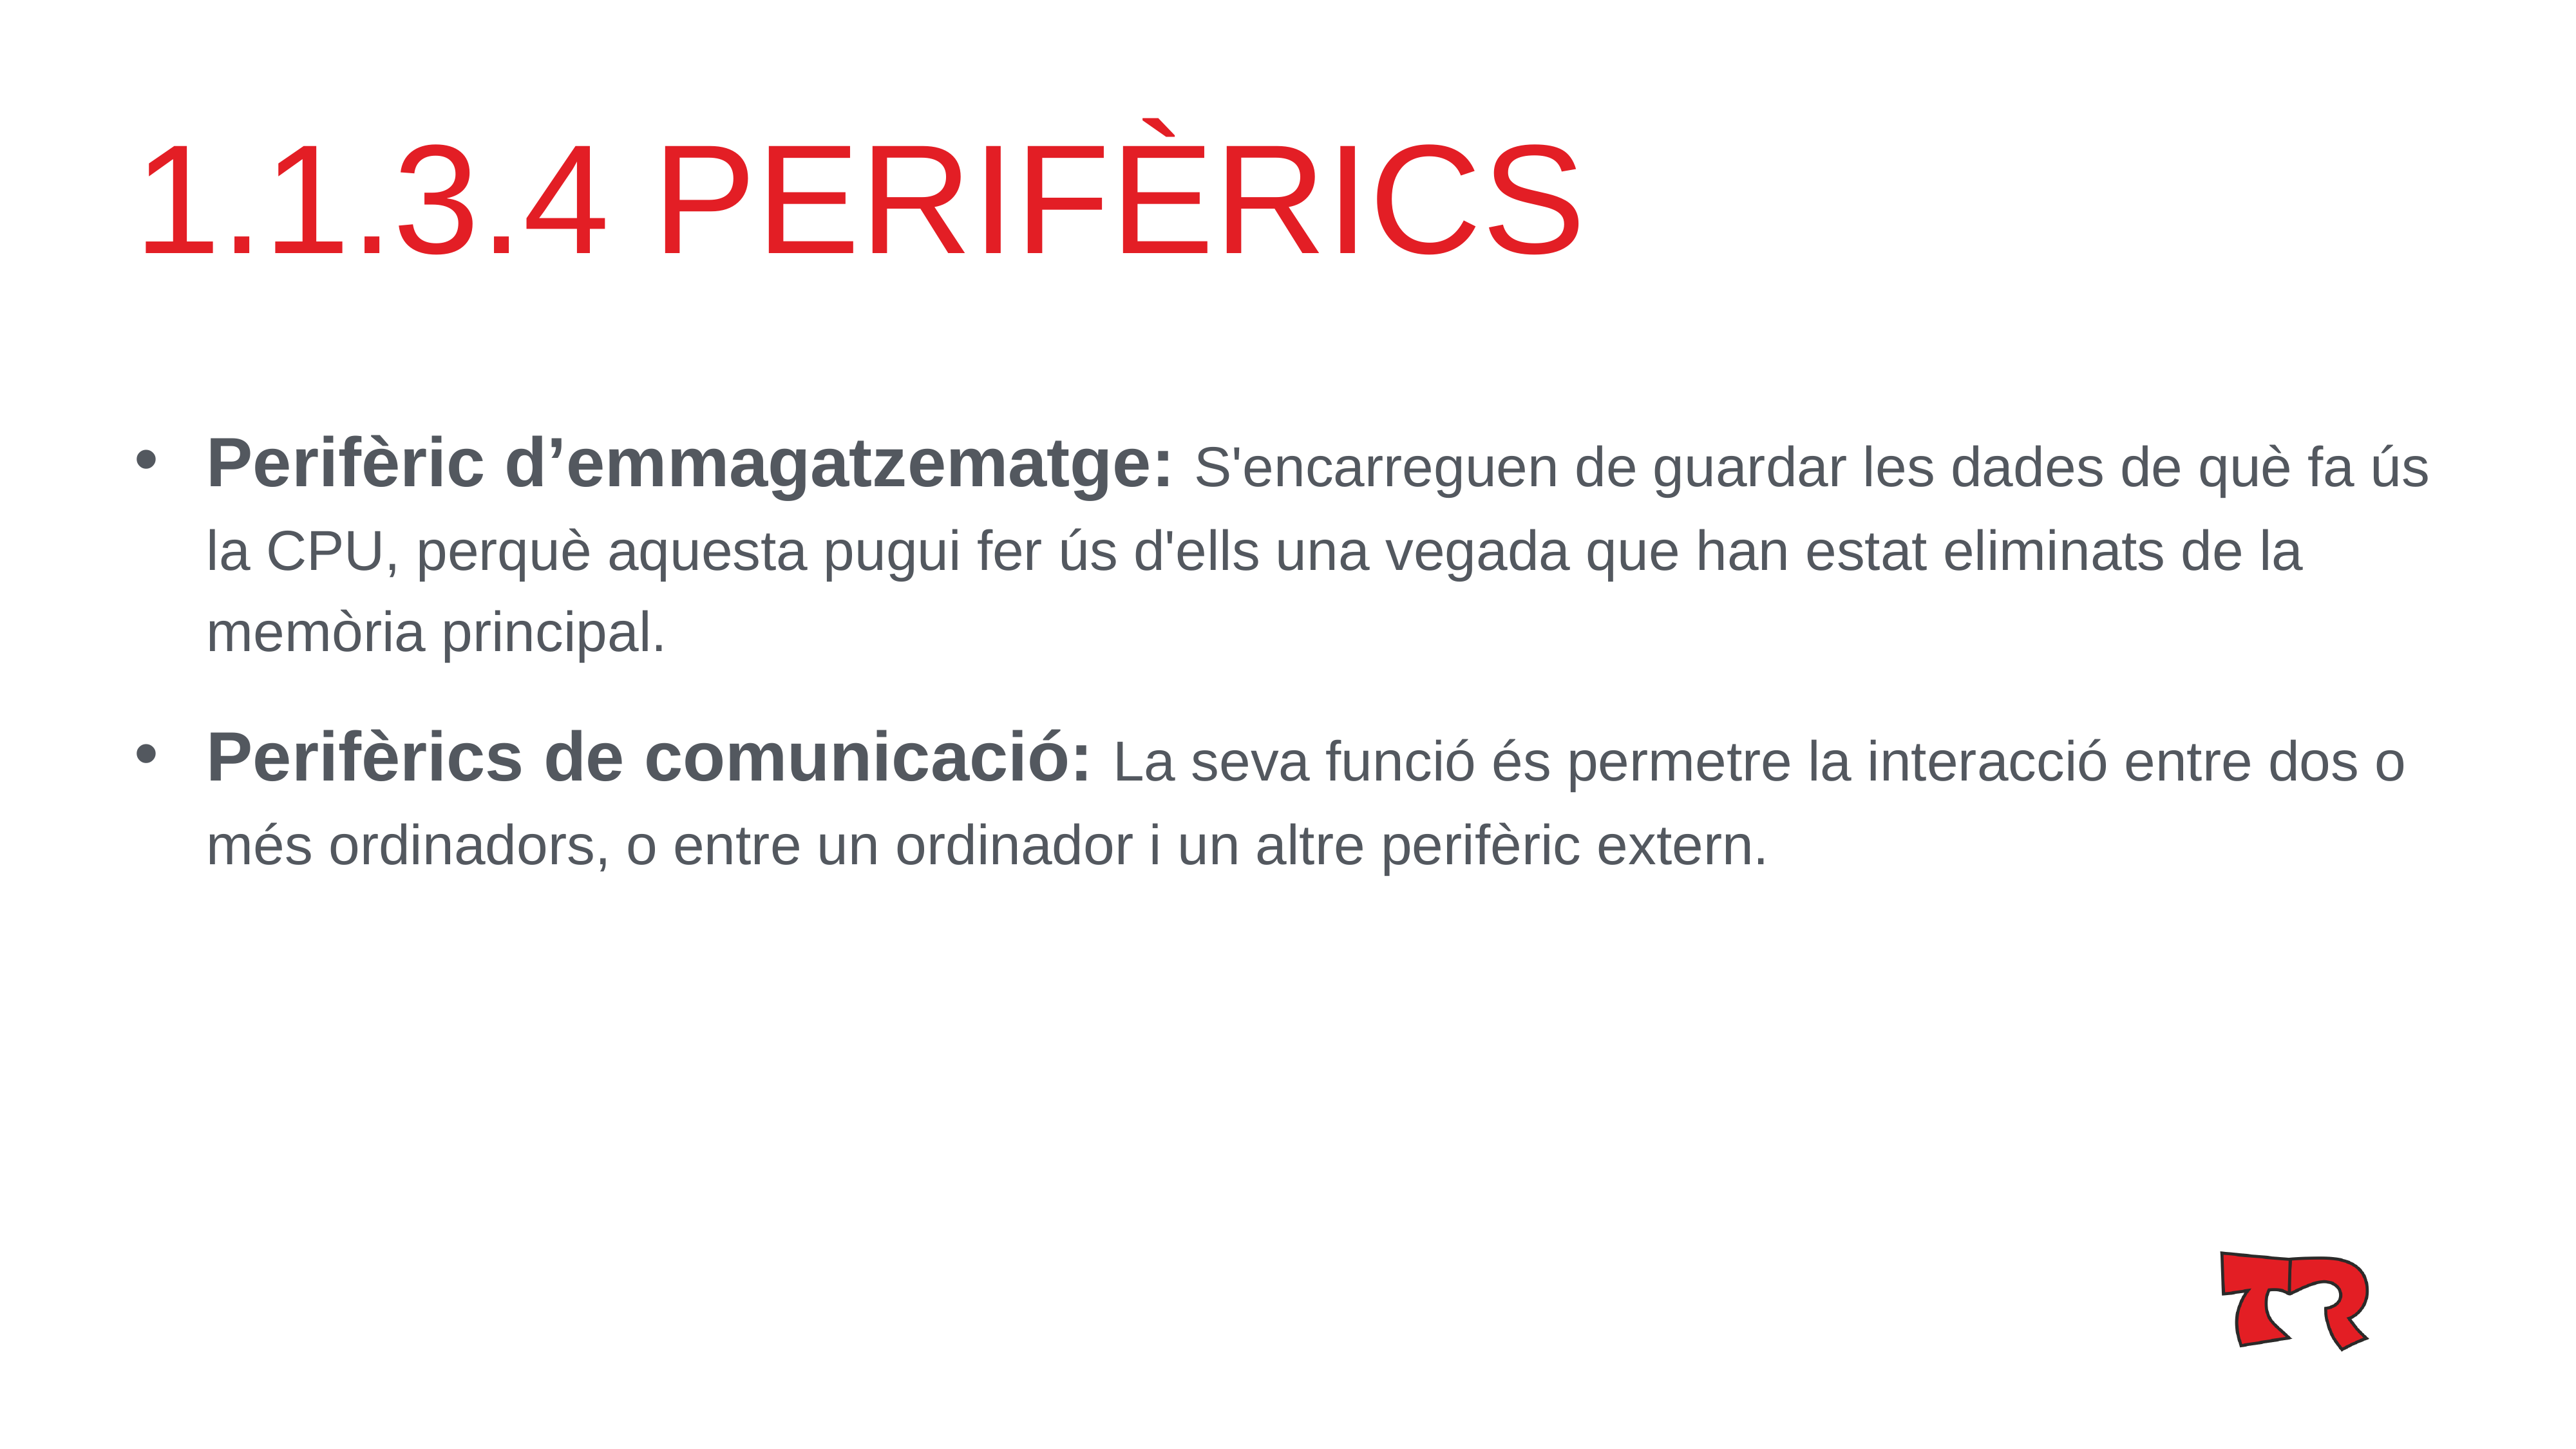

# 1.1.3.4 PERIFÈRICS
Perifèric d’emmagatzematge: S'encarreguen de guardar les dades de què fa ús la CPU, perquè aquesta pugui fer ús d'ells una vegada que han estat eliminats de la memòria principal.
Perifèrics de comunicació: La seva funció és permetre la interacció entre dos o més ordinadors, o entre un ordinador i un altre perifèric extern.